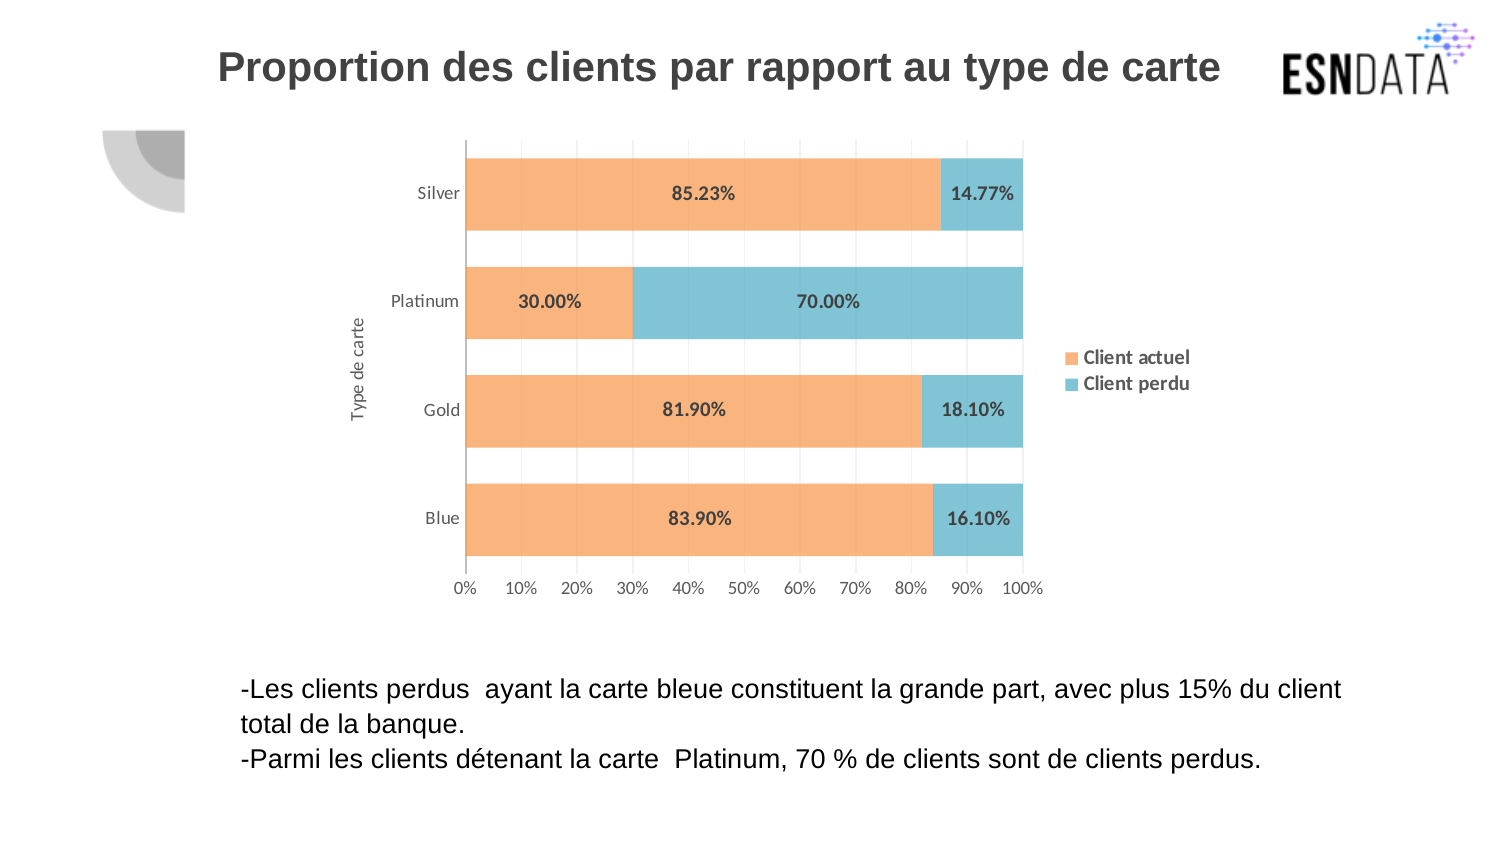

# Proportion des clients par rapport au type de carte

### Chart

| Category | Client actuel | Client perdu |
|---|---|---|
| Blue | 0.8390207715133531 | 0.1609792284866469 |
| Gold | 0.8189655172413793 | 0.1810344827586207 |
| Platinum | 0.3 | 0.7 |
| Silver | 0.8522522522522522 | 0.14774774774774774 |
-Les clients perdus  ayant la carte bleue constituent la grande part, avec plus 15% du client total de la banque.
-Parmi les clients détenant la carte  Platinum, 70 % de clients sont de clients perdus.